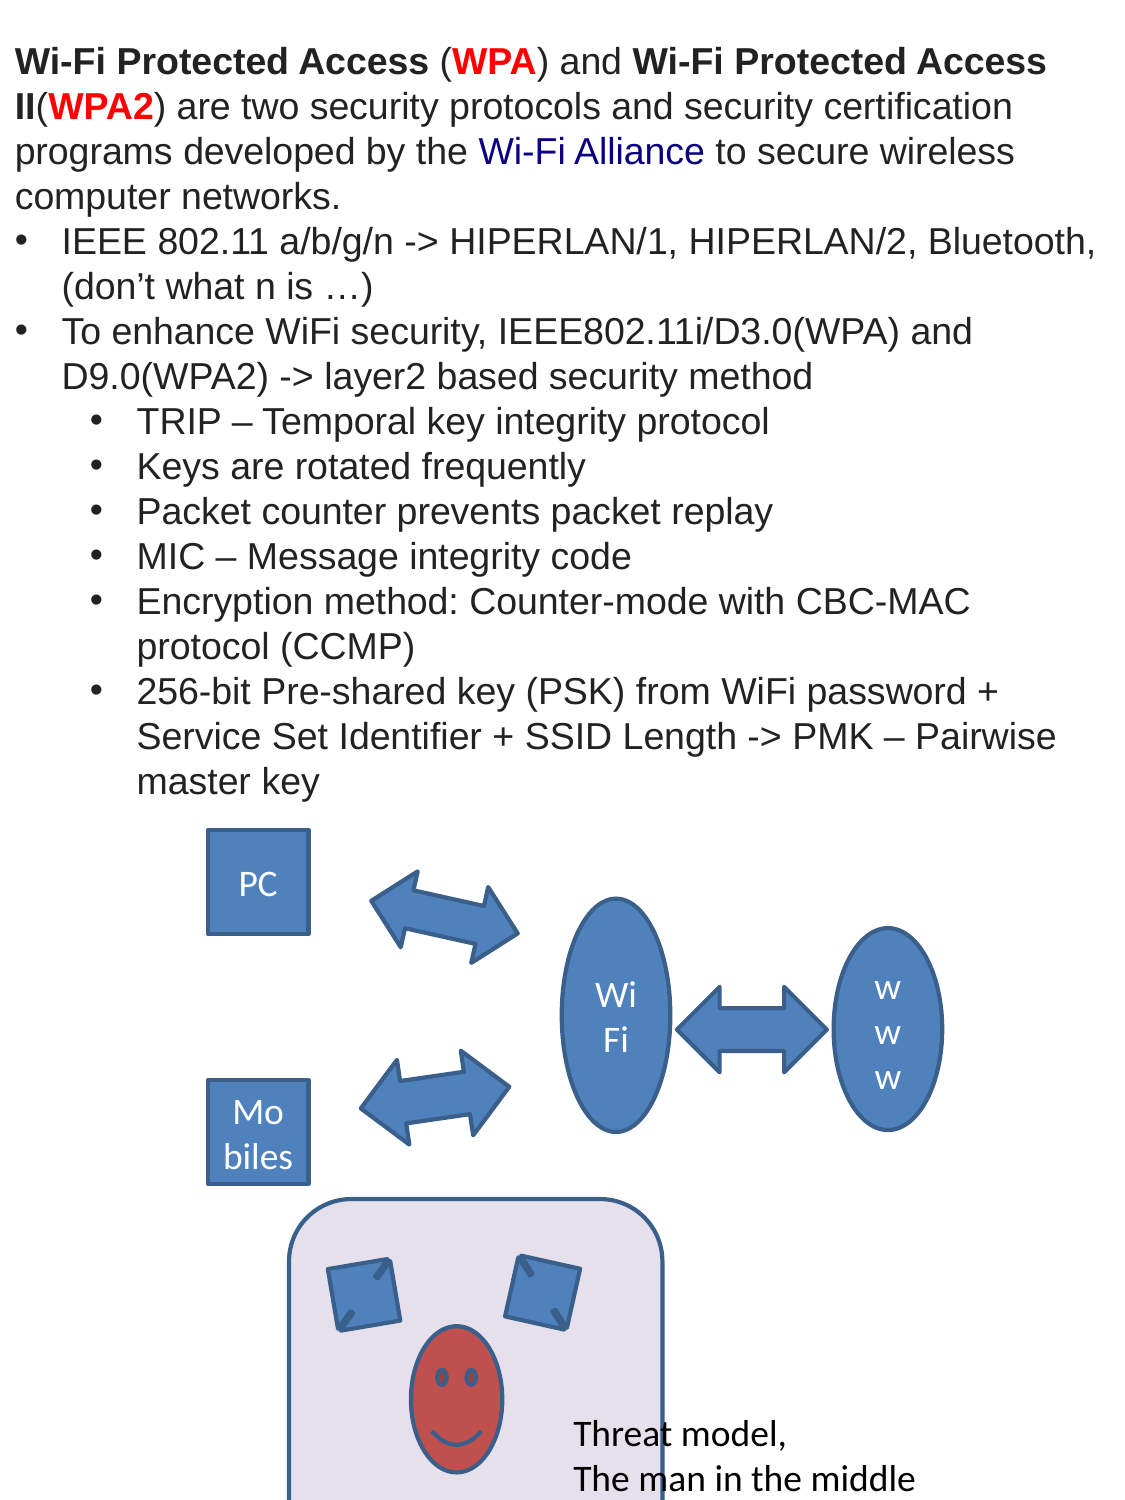

Wireless Transport Layer Security (WTLS) is a security protocol, part of the Wireless Application Protocol (WAP) stack.
Wi-Fi Protected Access (WPA) and Wi-Fi Protected Access II(WPA2) are two security protocols and security certification programs developed by the Wi-Fi Alliance to secure wireless computer networks.
IEEE 802.11 a/b/g/n -> HIPERLAN/1, HIPERLAN/2, Bluetooth, (don’t what n is …)
To enhance WiFi security, IEEE802.11i/D3.0(WPA) and D9.0(WPA2) -> layer2 based security method
TRIP – Temporal key integrity protocol
Keys are rotated frequently
Packet counter prevents packet replay
MIC – Message integrity code
Encryption method: Counter-mode with CBC-MAC protocol (CCMP)
256-bit Pre-shared key (PSK) from WiFi password + Service Set Identifier + SSID Length -> PMK – Pairwise master key
PC

WiFi
www

Mobiles

Threat model,
The man in the middle
Hacker